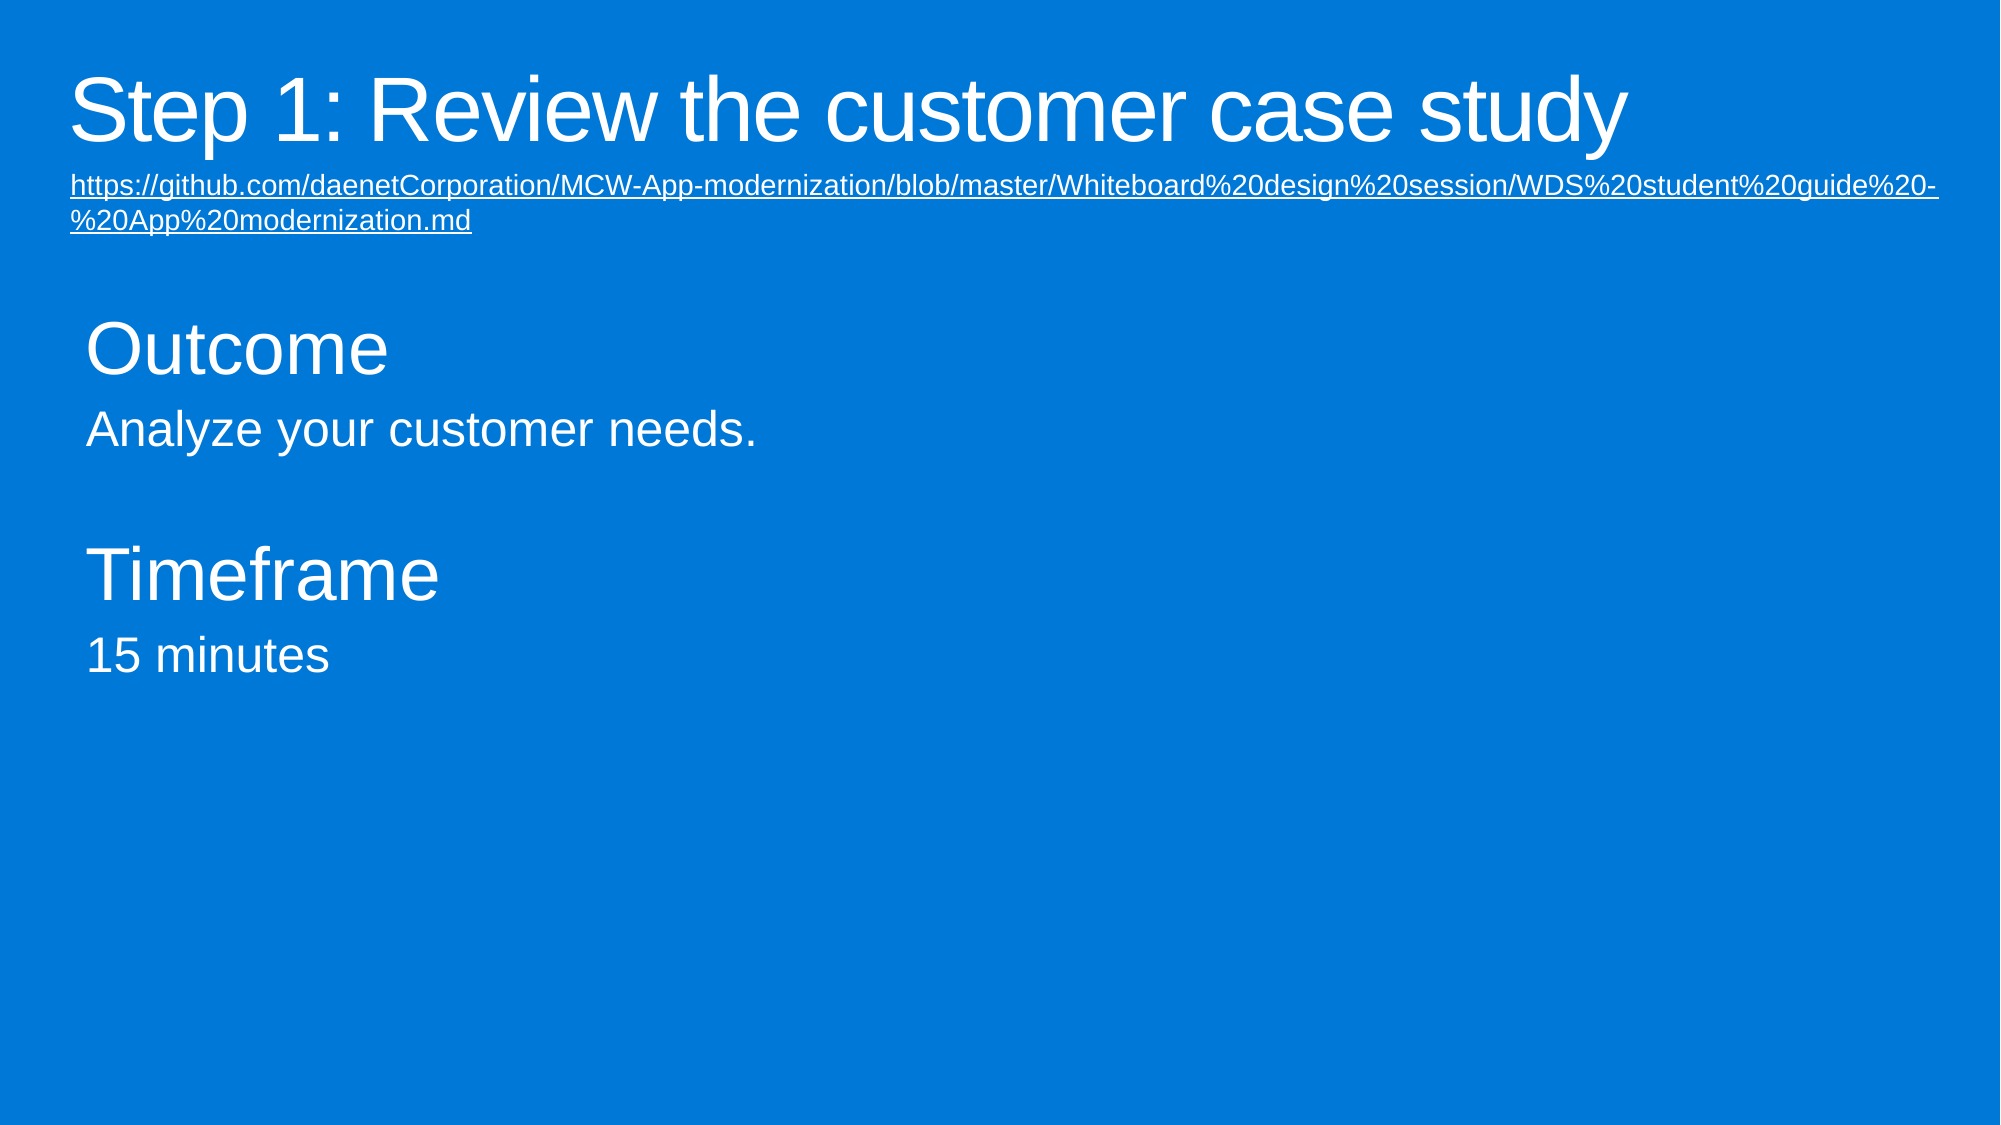

# Step 1: Review the customer case study
https://github.com/daenetCorporation/MCW-App-modernization/blob/master/Whiteboard%20design%20session/WDS%20student%20guide%20-%20App%20modernization.md
Outcome
Analyze your customer needs.

Timeframe
15 minutes